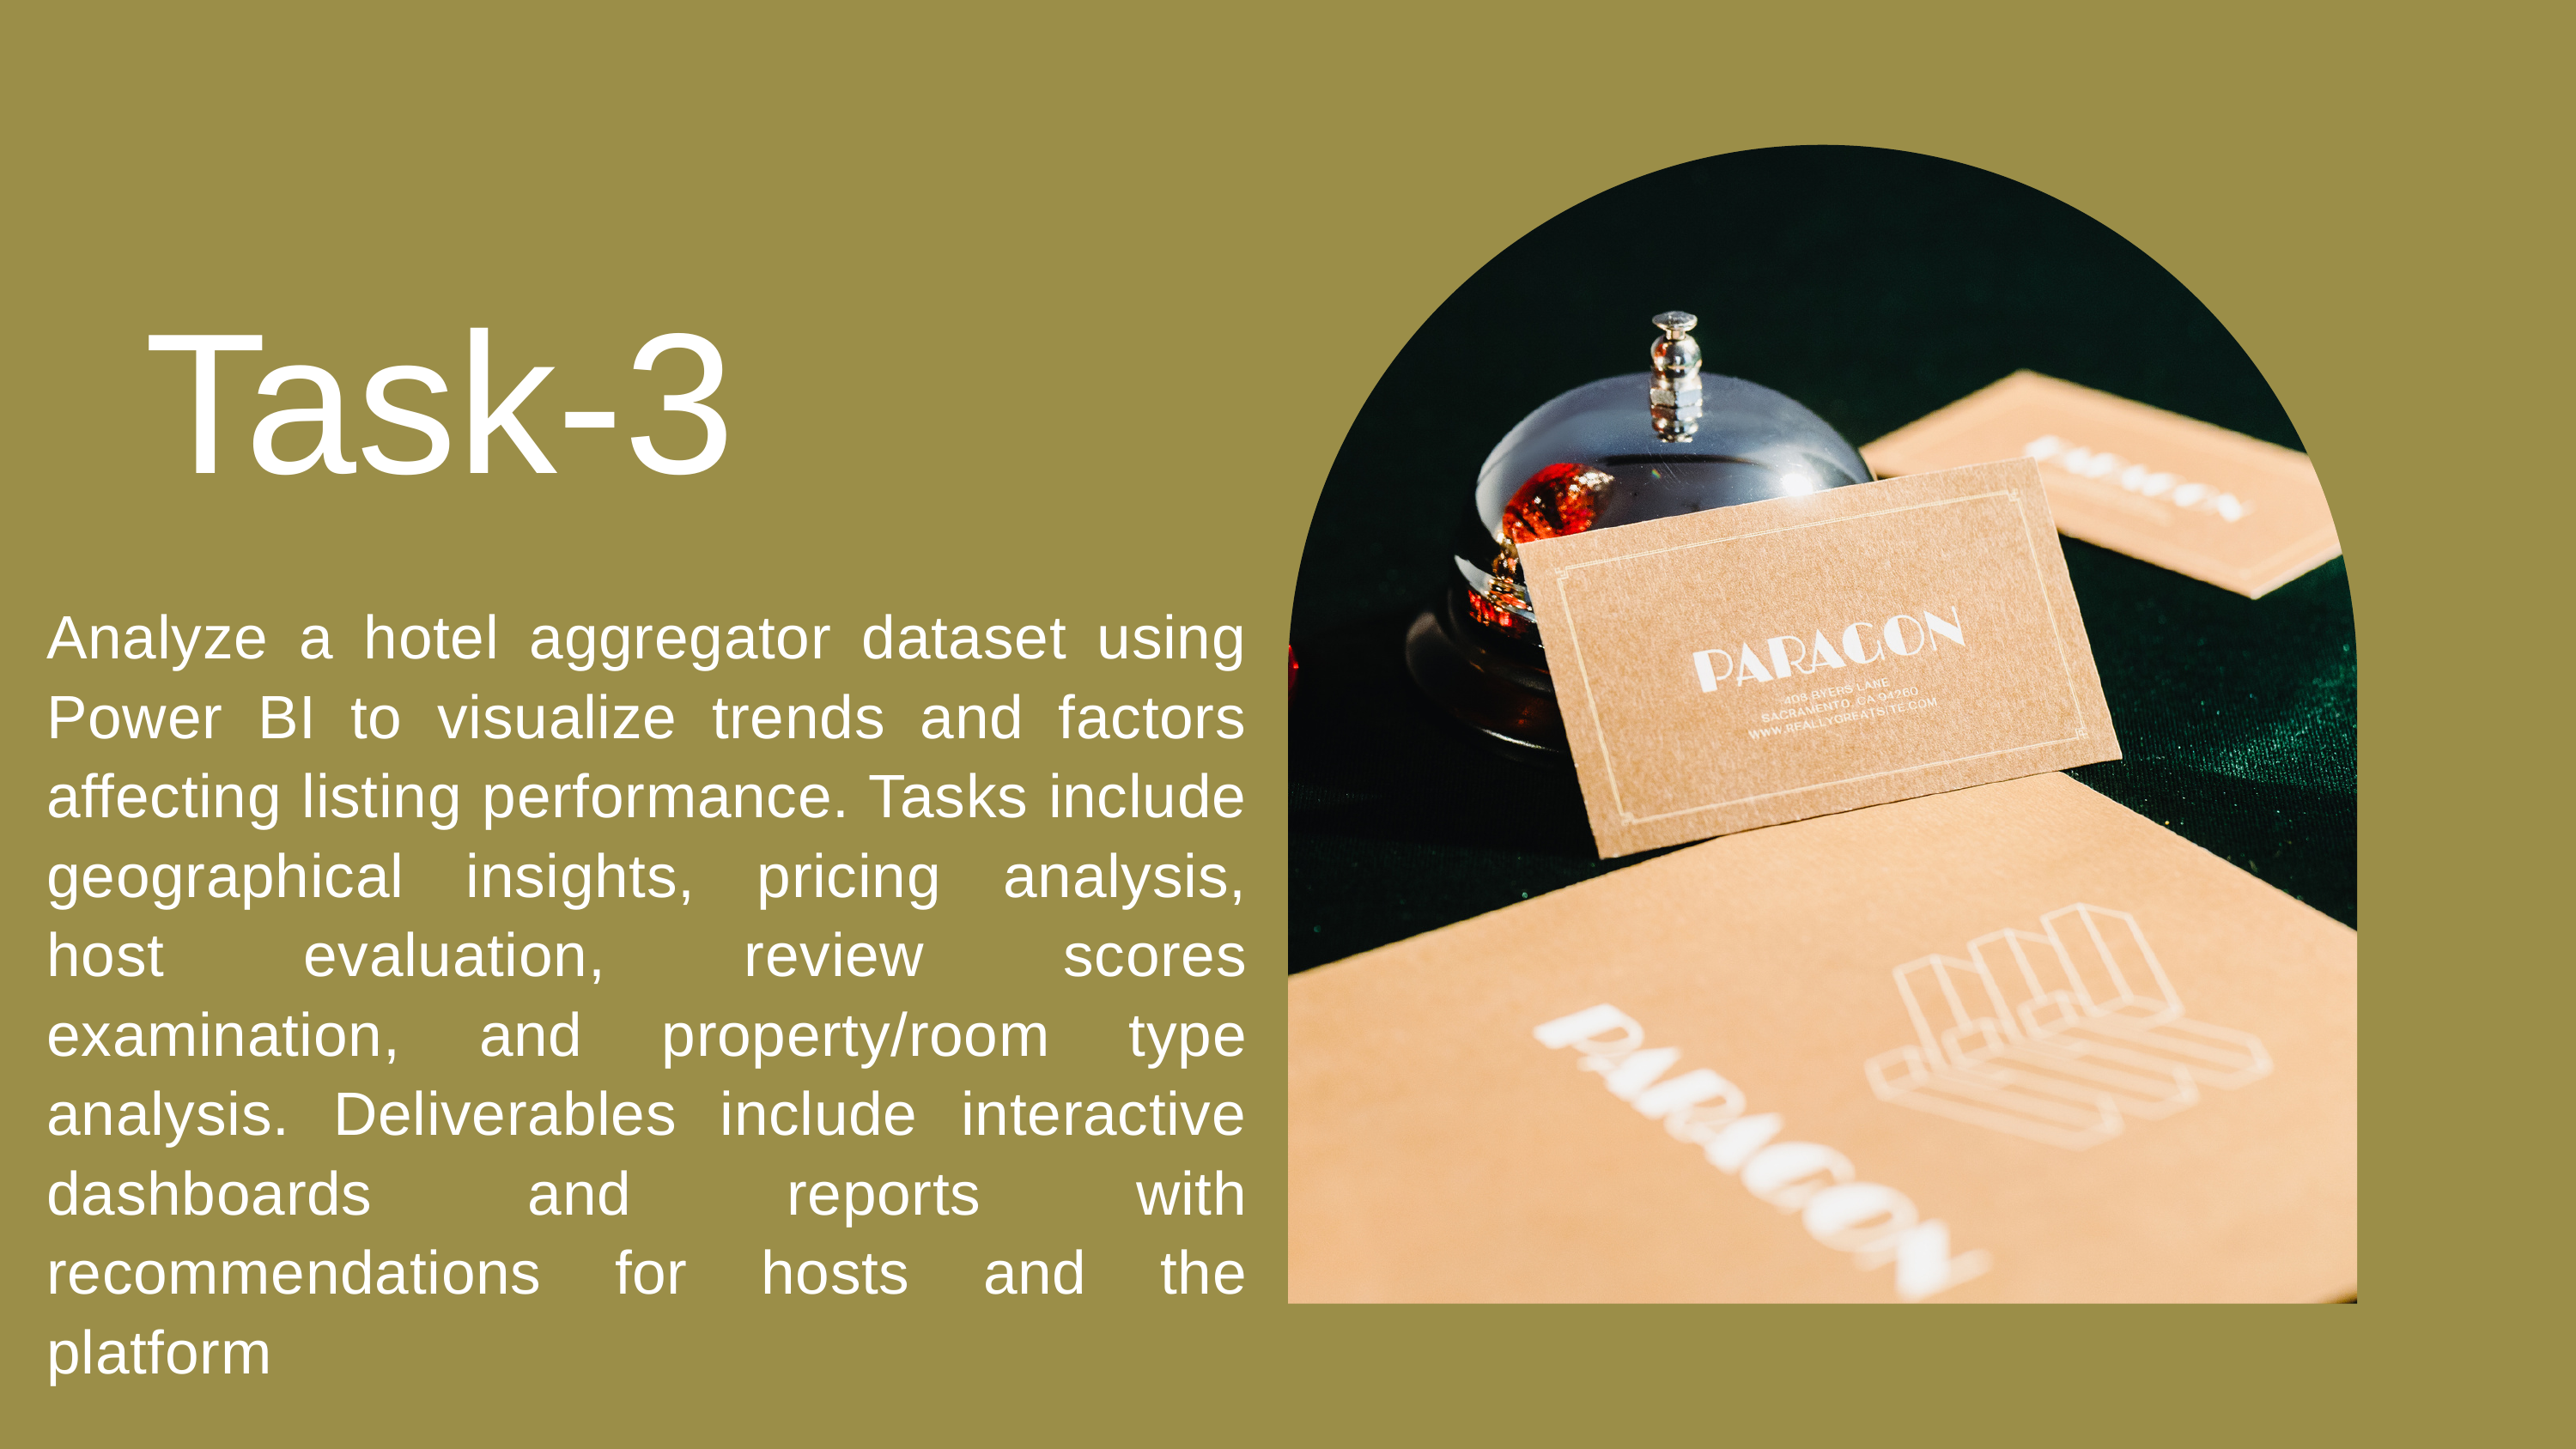

Task-3
Analyze a hotel aggregator dataset using Power BI to visualize trends and factors affecting listing performance. Tasks include geographical insights, pricing analysis, host evaluation, review scores examination, and property/room type analysis. Deliverables include interactive dashboards and reports with recommendations for hosts and the platform